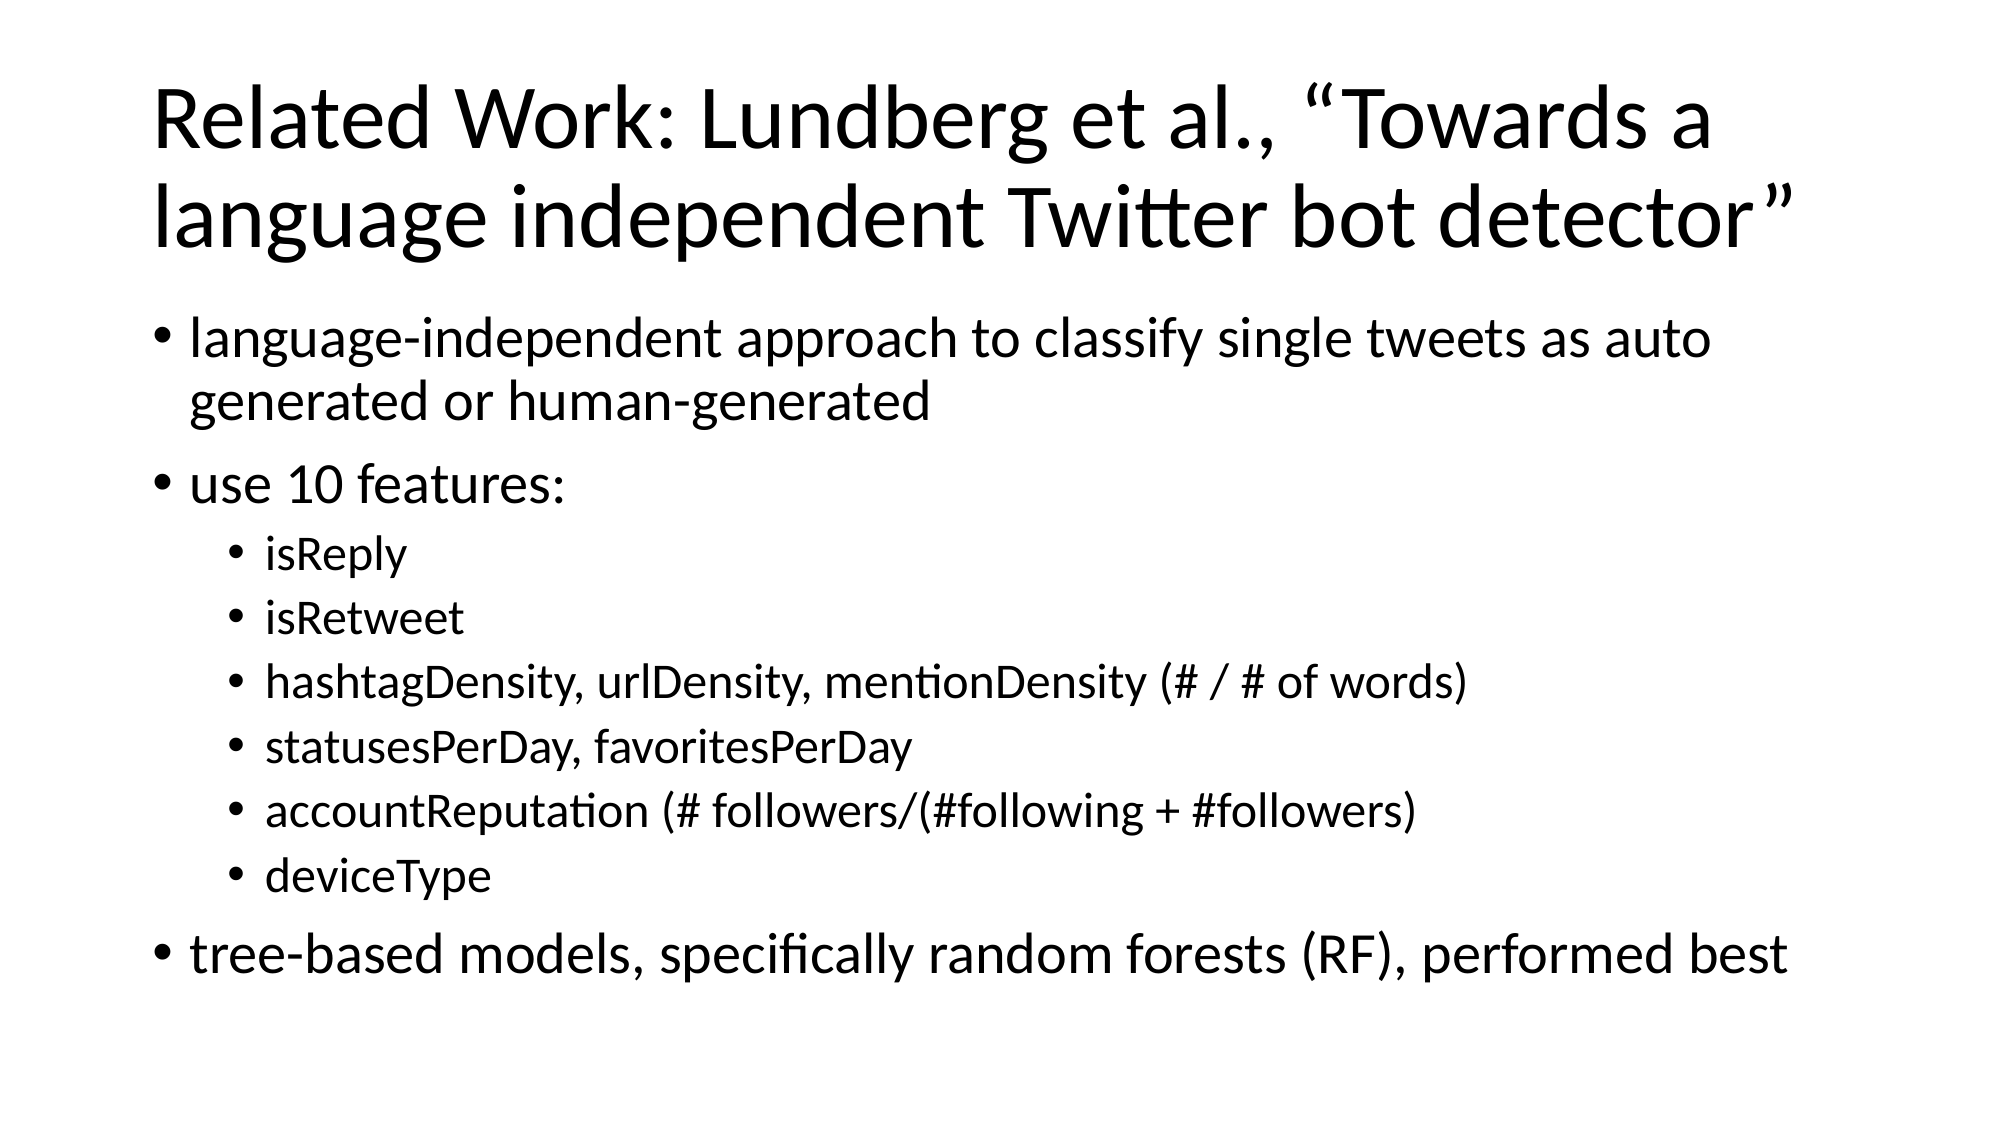

# Related Work: Lundberg et al., “Towards a language independent Twitter bot detector”
language-independent approach to classify single tweets as auto generated or human-generated
use 10 features:
isReply
isRetweet
hashtagDensity, urlDensity, mentionDensity (# / # of words)
statusesPerDay, favoritesPerDay
accountReputation (# followers/(#following + #followers)
deviceType
tree-based models, specifically random forests (RF), performed best